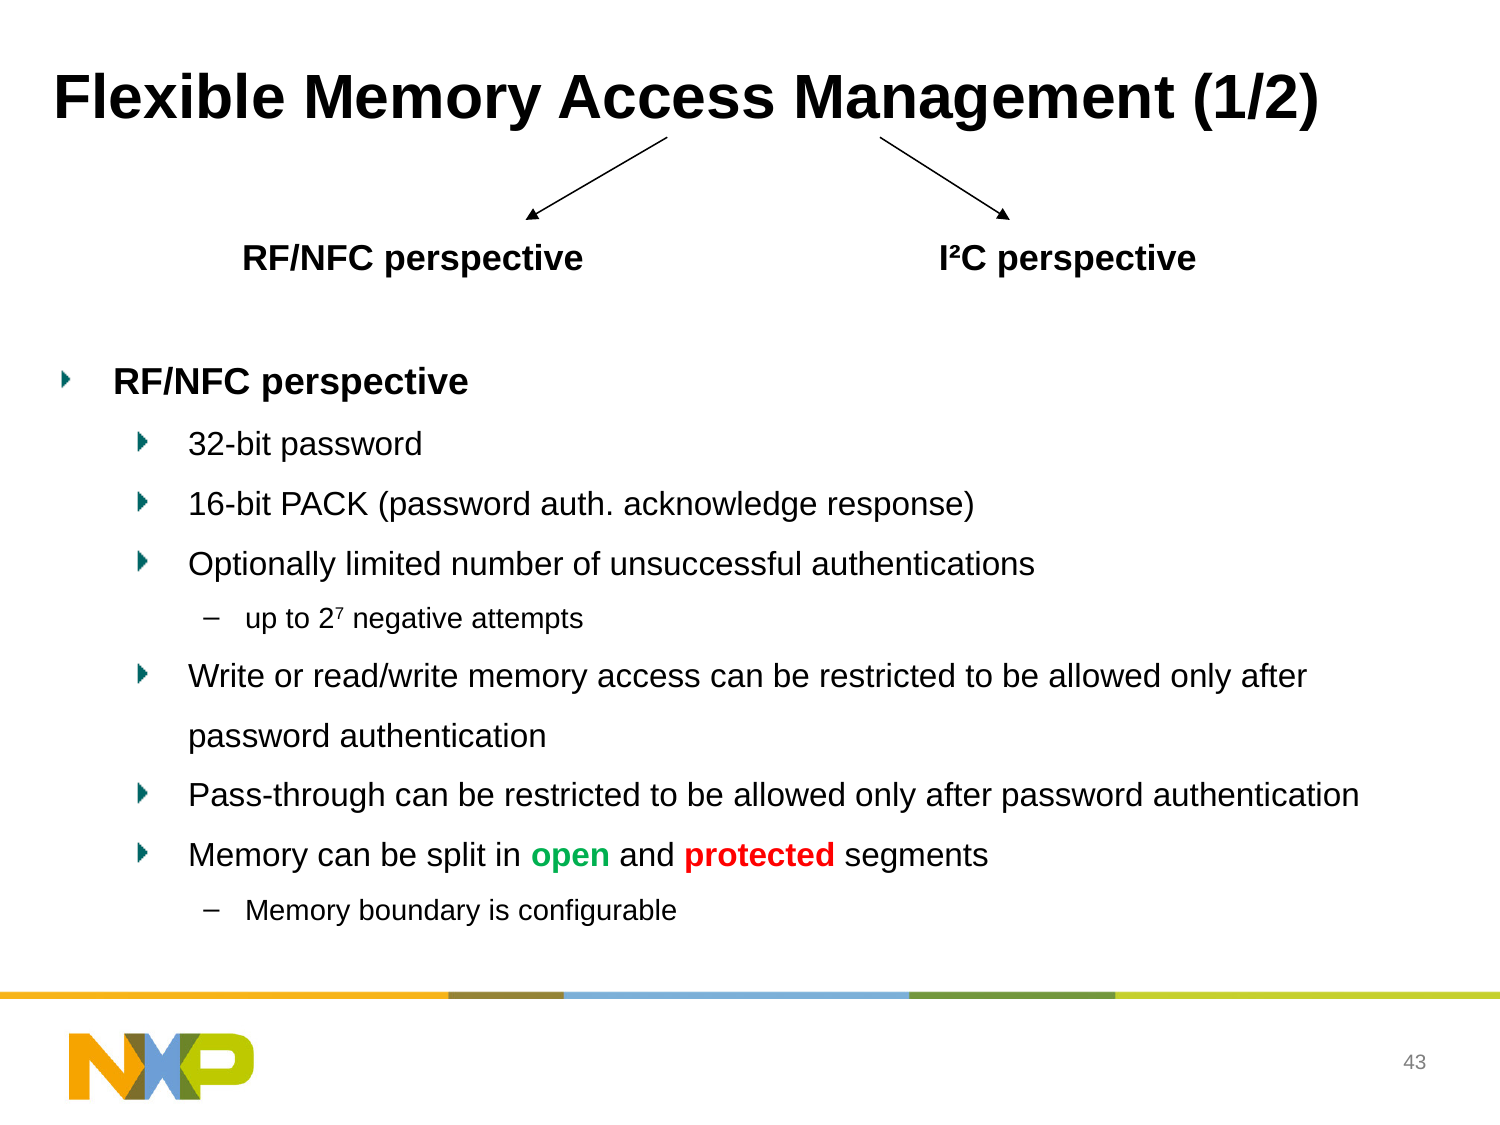

# Flexible Memory Access Management (1/2)
I²C perspective
RF/NFC perspective
RF/NFC perspective
32-bit password
16-bit PACK (password auth. acknowledge response)
Optionally limited number of unsuccessful authentications
up to 27 negative attempts
Write or read/write memory access can be restricted to be allowed only after password authentication
Pass-through can be restricted to be allowed only after password authentication
Memory can be split in open and protected segments
Memory boundary is configurable